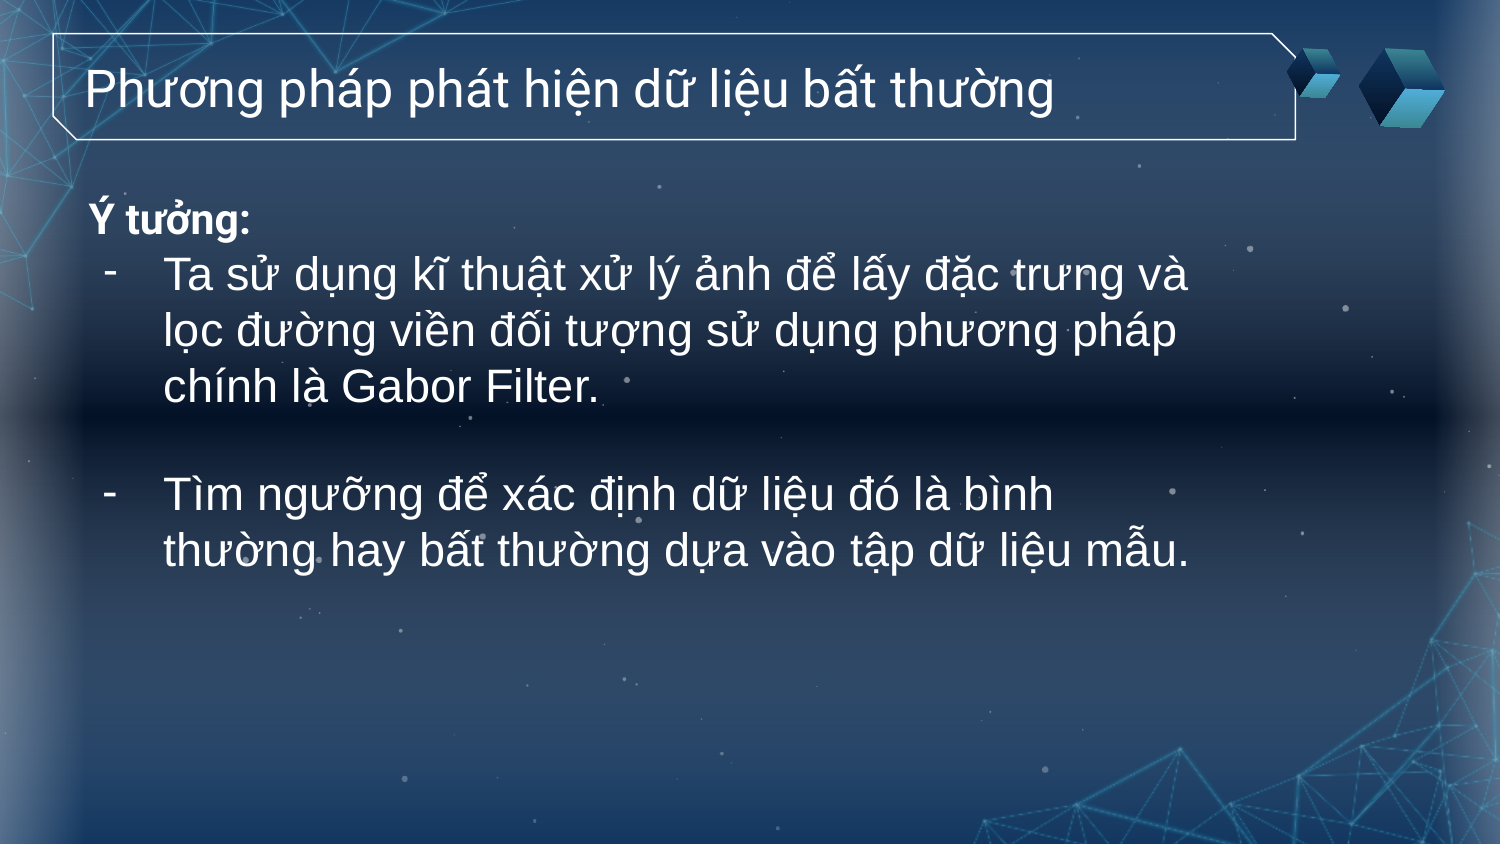

# Phương pháp phát hiện dữ liệu bất thường

Ý tưởng:
Ta sử dụng kĩ thuật xử lý ảnh để lấy đặc trưng và lọc đường viền đối tượng sử dụng phương pháp chính là Gabor Filter.

Tìm ngưỡng để xác định dữ liệu đó là bình thường hay bất thường dựa vào tập dữ liệu mẫu.